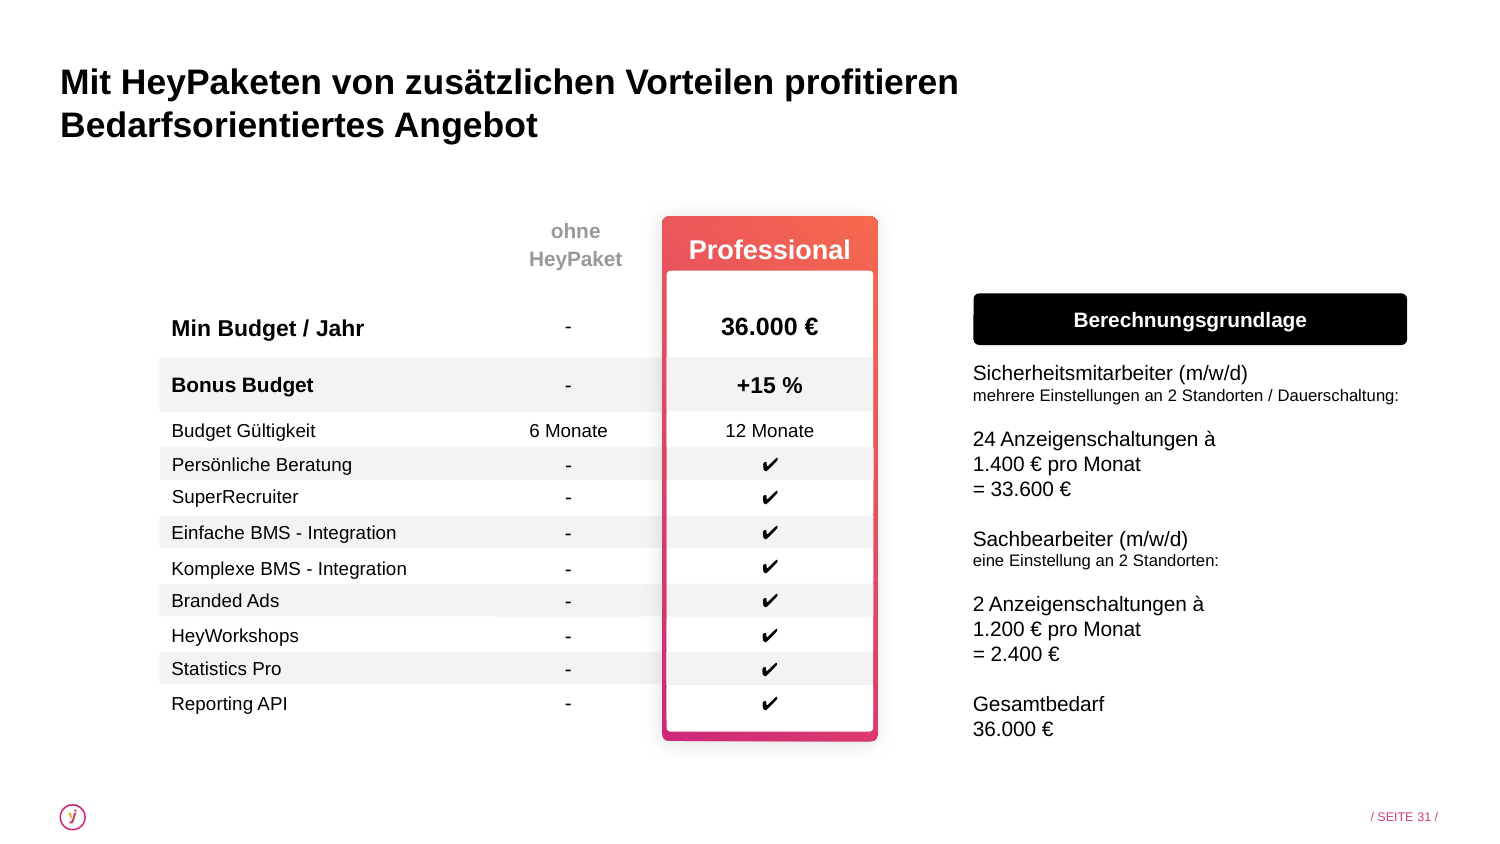

# Mit HeyPaketen von zusätzlichen Vorteilen profitieren
Bedarfsorientiertes Angebot
Professional
ohne
HeyPaket

Berechnungsgrundlage
Min Budget / Jahr
-
36.000 €
Sicherheitsmitarbeiter (m/w/d)
mehrere Einstellungen an 2 Standorten / Dauerschaltung:
24 Anzeigenschaltungen à
1.400 € pro Monat
= 33.600 €

Sachbearbeiter (m/w/d)
eine Einstellung an 2 Standorten:
2 Anzeigenschaltungen à
1.200 € pro Monat
= 2.400 €

Gesamtbedarf
36.000 €
+15 %
-
Bonus Budget
Budget Gültigkeit
12 Monate
6 Monate
-
Persönliche Beratung
✔
✔
-
SuperRecruiter
-
Einfache BMS - Integration
✔
✔
-
Komplexe BMS - Integration
-
Branded Ads
✔
✔
-
HeyWorkshops
✔
Statistics Pro
-
Reporting API
-
✔